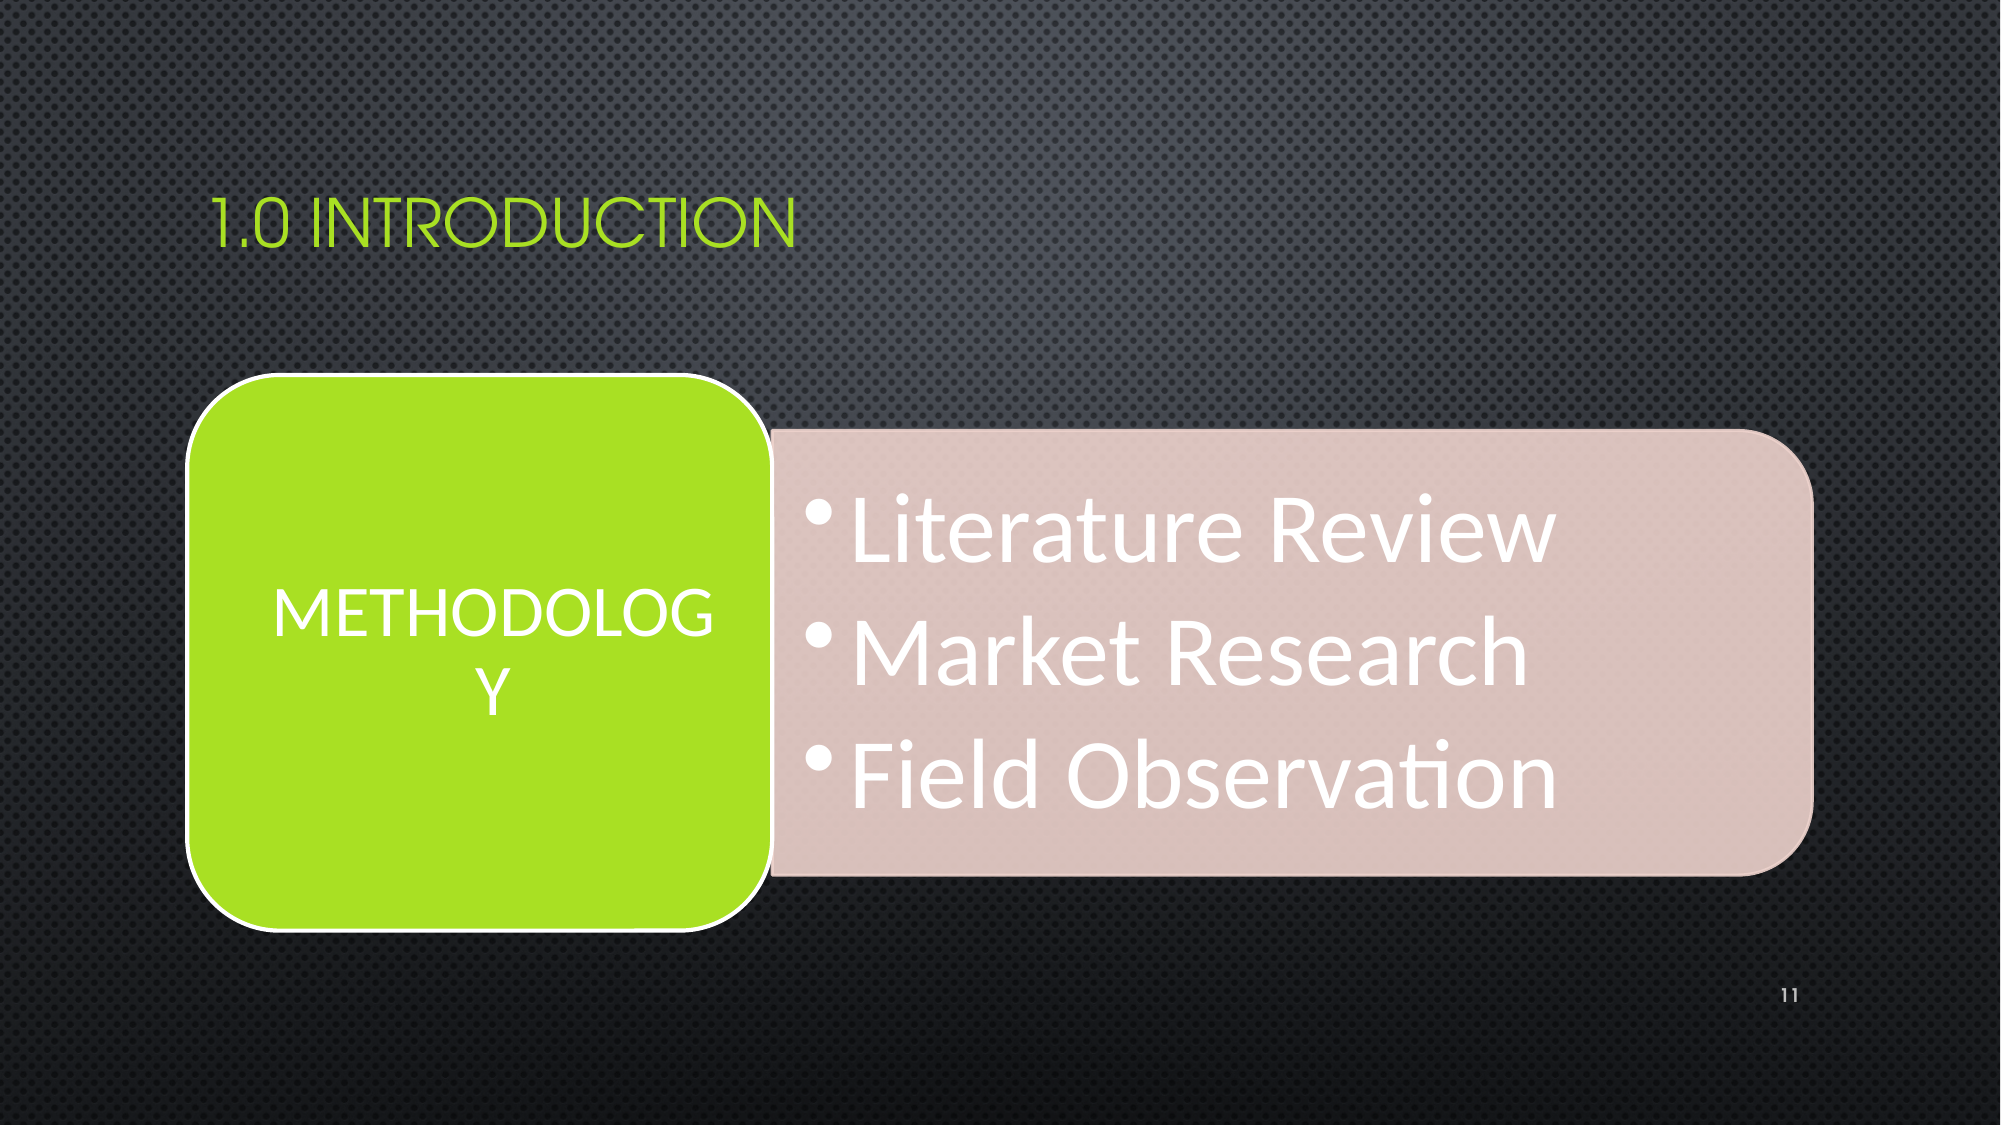

# 1.0 Introduction
Literature Review
Market Research
Field Observation
METHODOLOGY
11